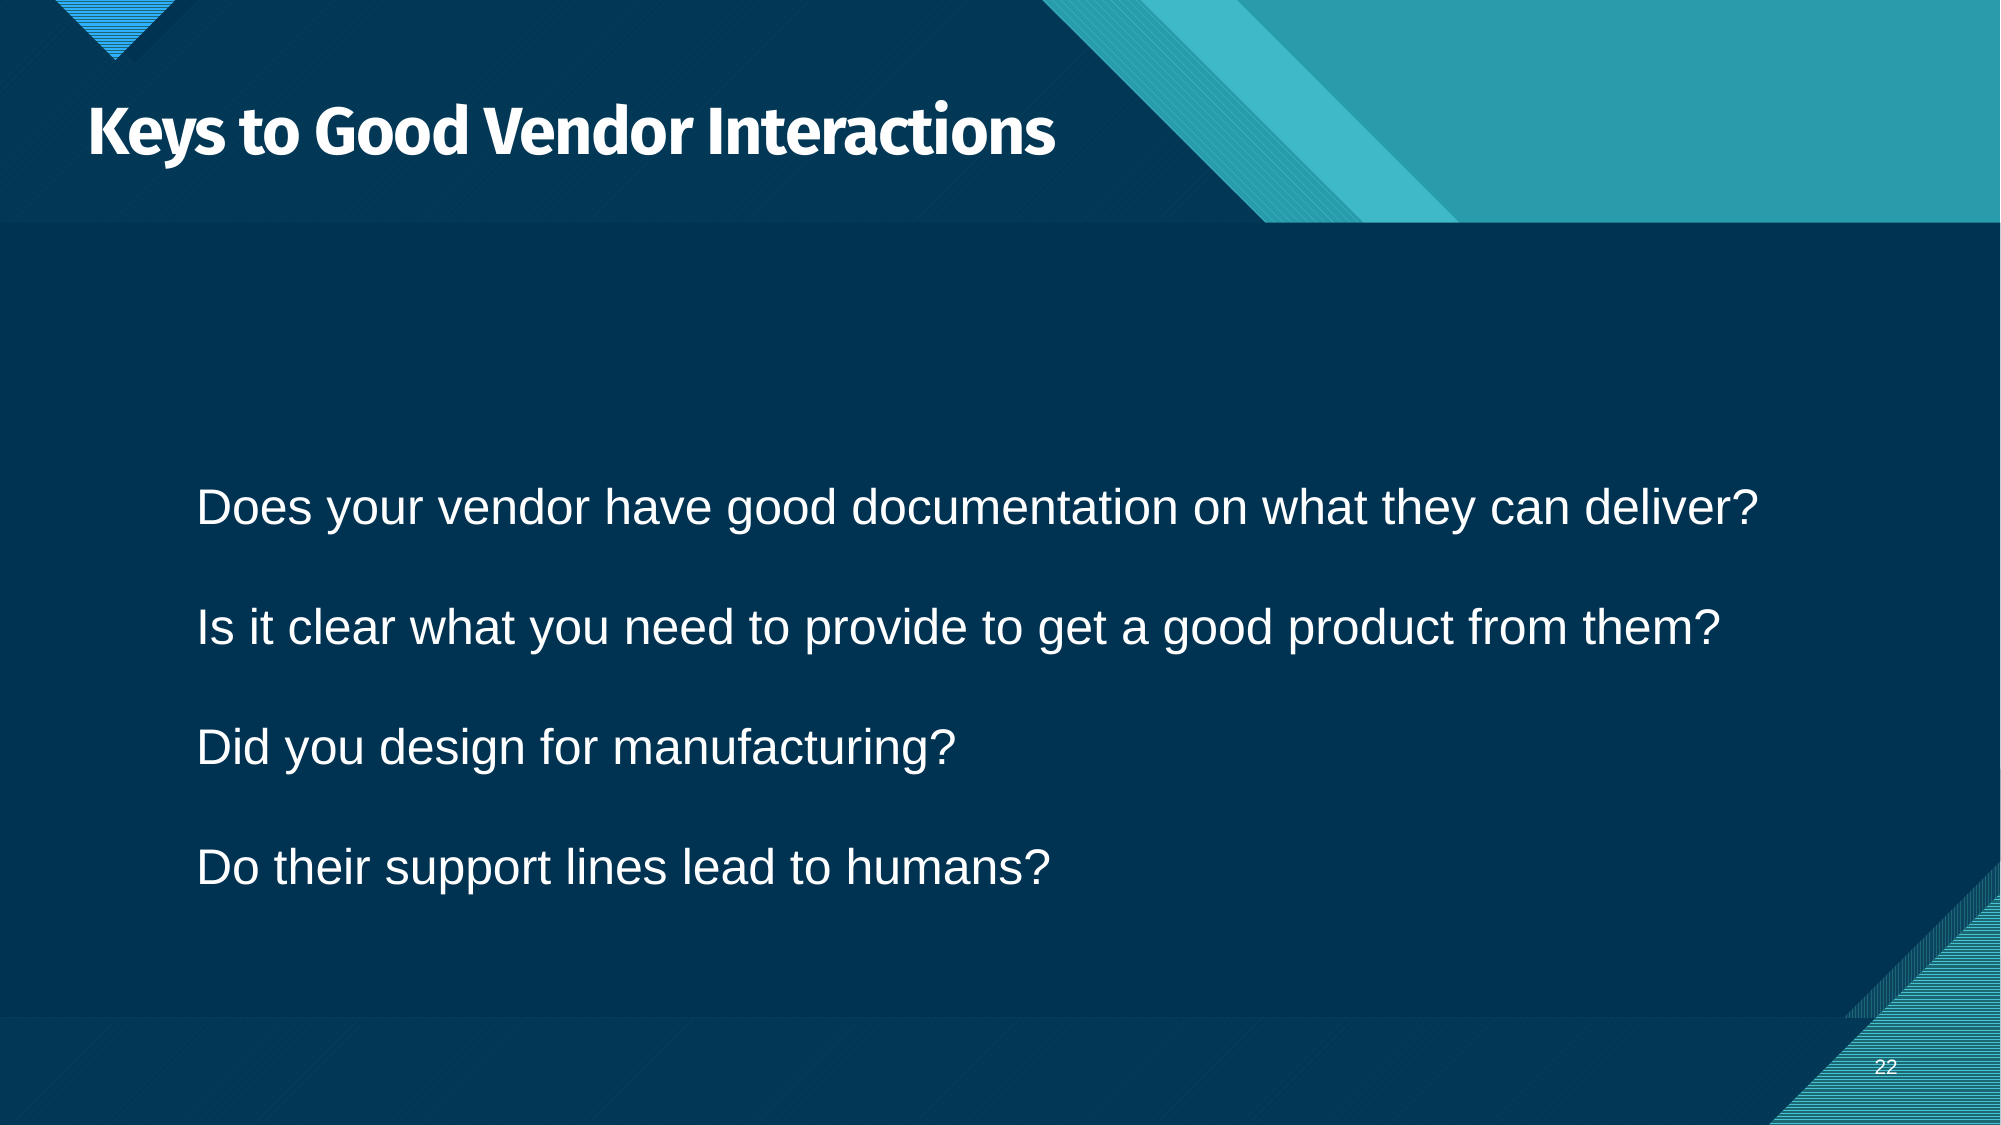

# Keys to Good Vendor Interactions
Does your vendor have good documentation on what they can deliver?

Is it clear what you need to provide to get a good product from them?

Did you design for manufacturing?

Do their support lines lead to humans?
22